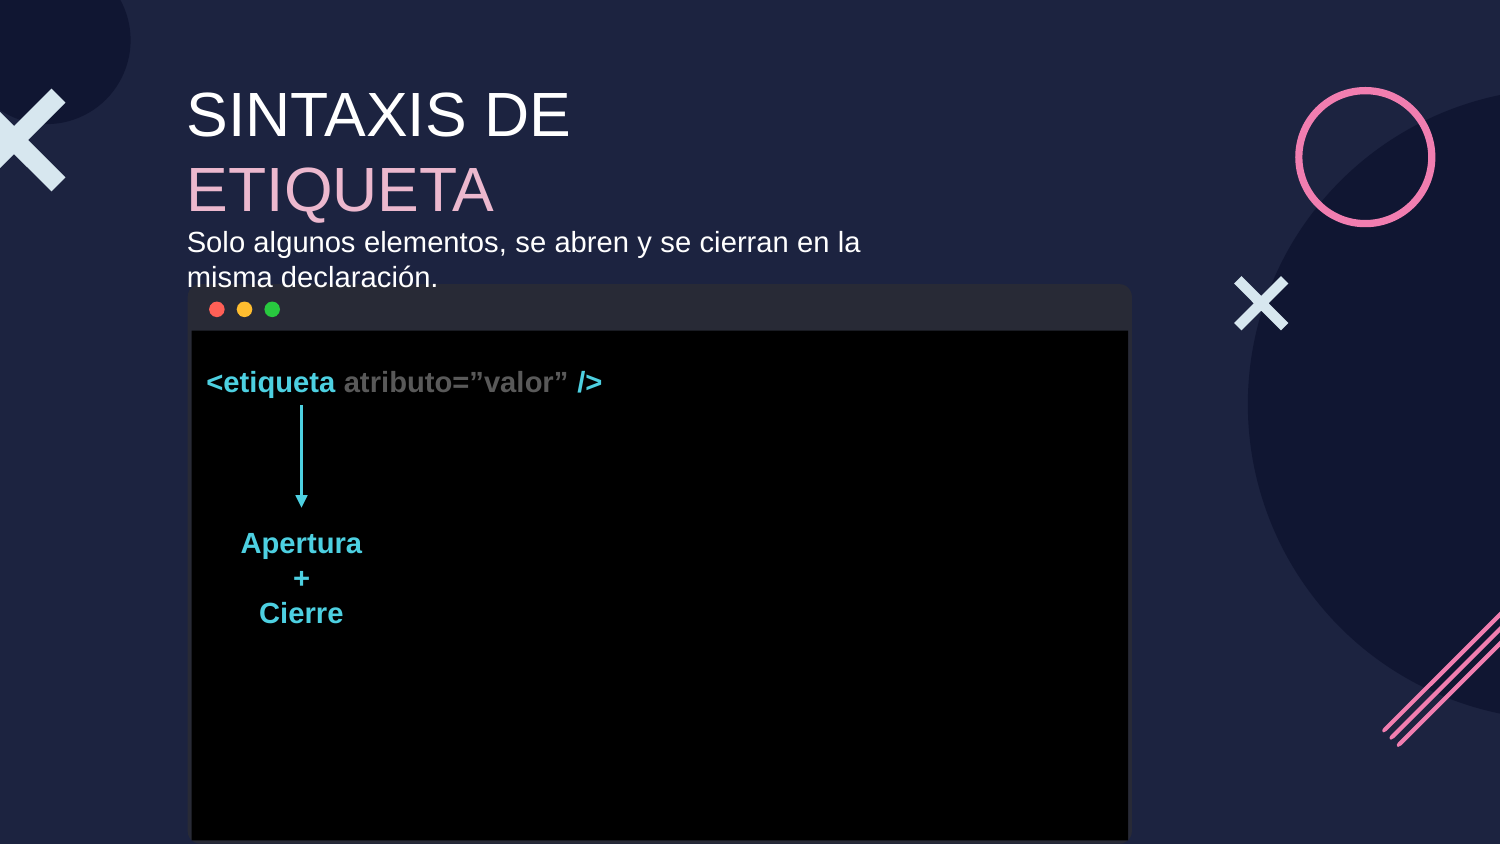

# SINTAXIS DE ETIQUETA
Solo algunos elementos, se abren y se cierran en la misma declaración.

<etiqueta atributo=”valor” />

Apertura
+
Cierre